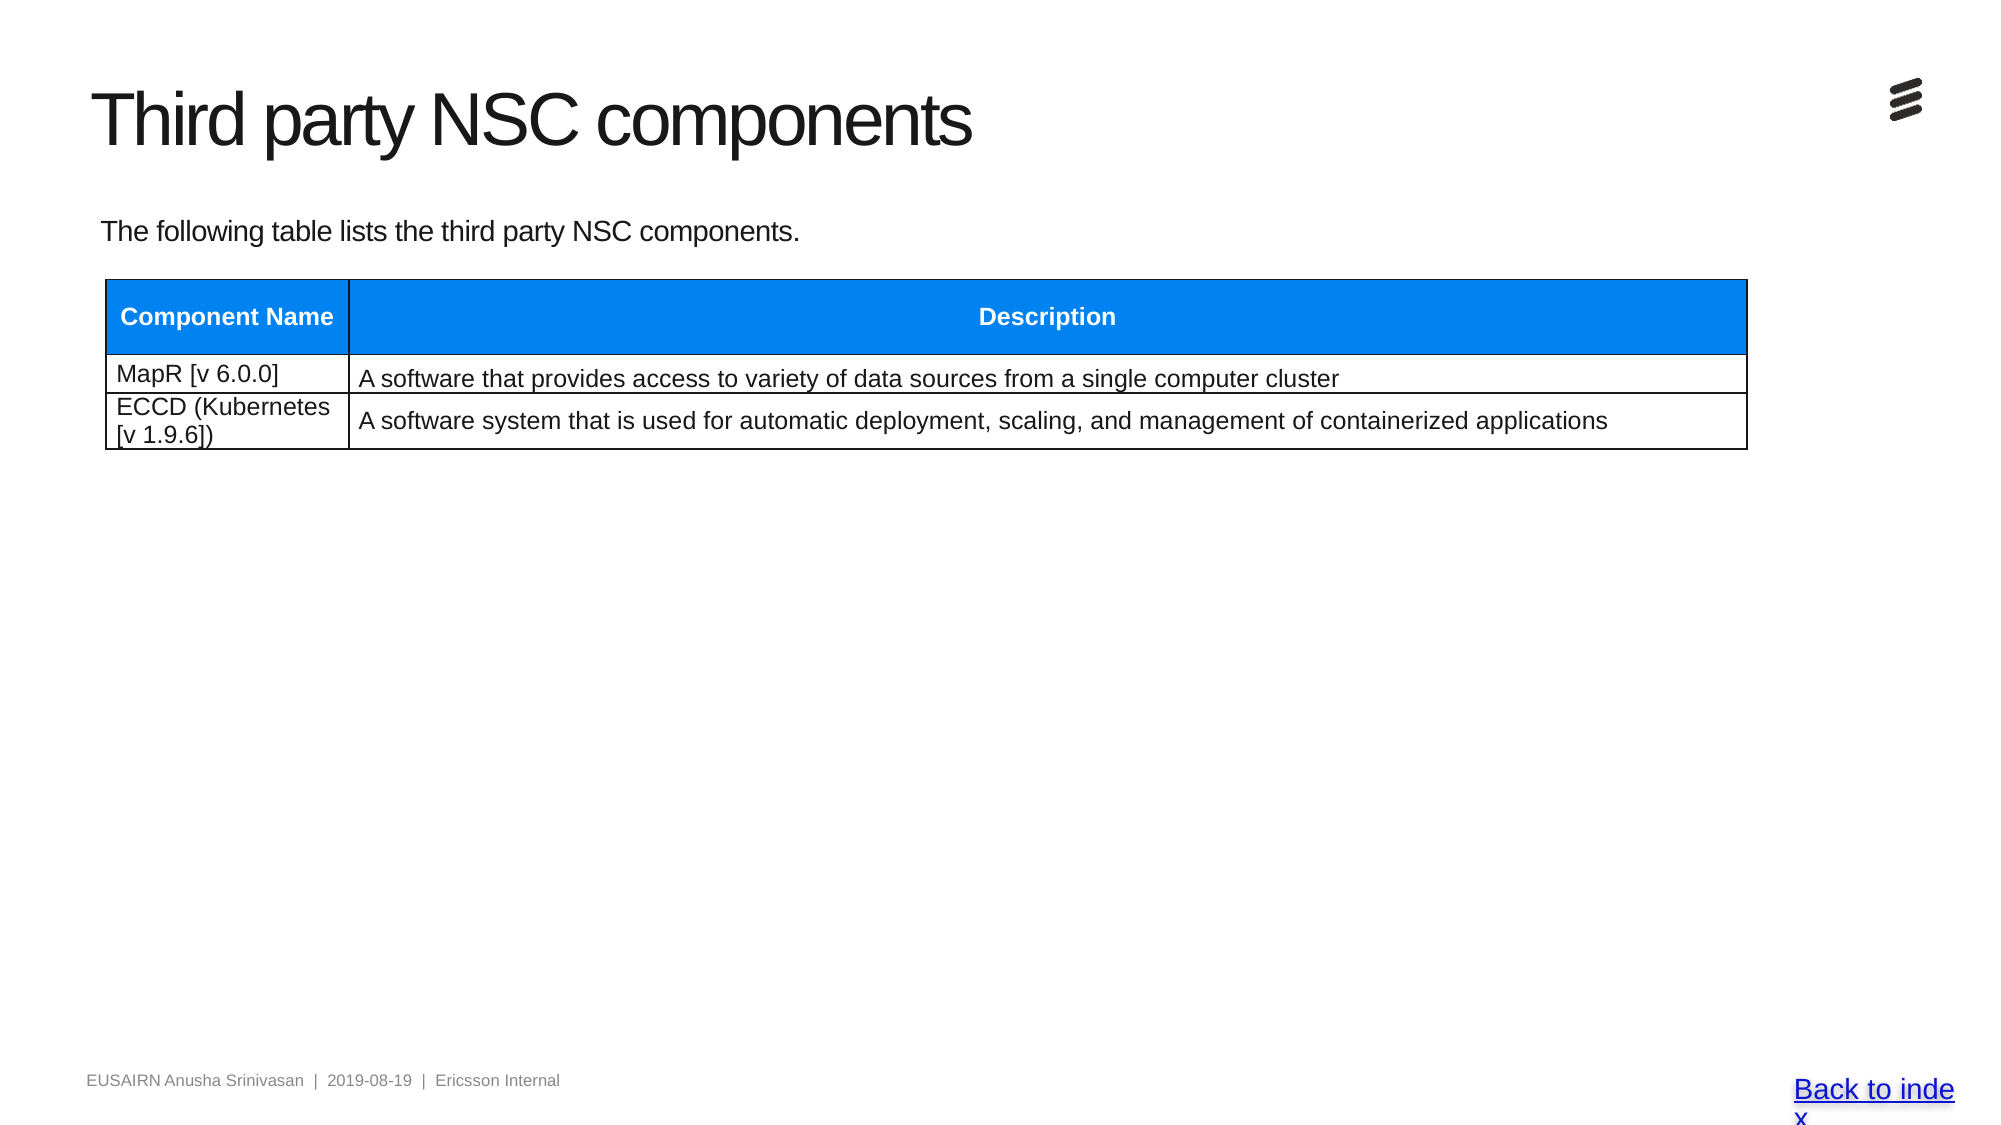

# Third party NSC components
The following table lists the third party NSC components.

| Component Name | Description |
| --- | --- |
| MapR [v 6.0.0] | A software that provides access to variety of data sources from a single computer cluster |
| ECCD (Kubernetes [v 1.9.6]) | A software system that is used for automatic deployment, scaling, and management of containerized applications |
Back to index